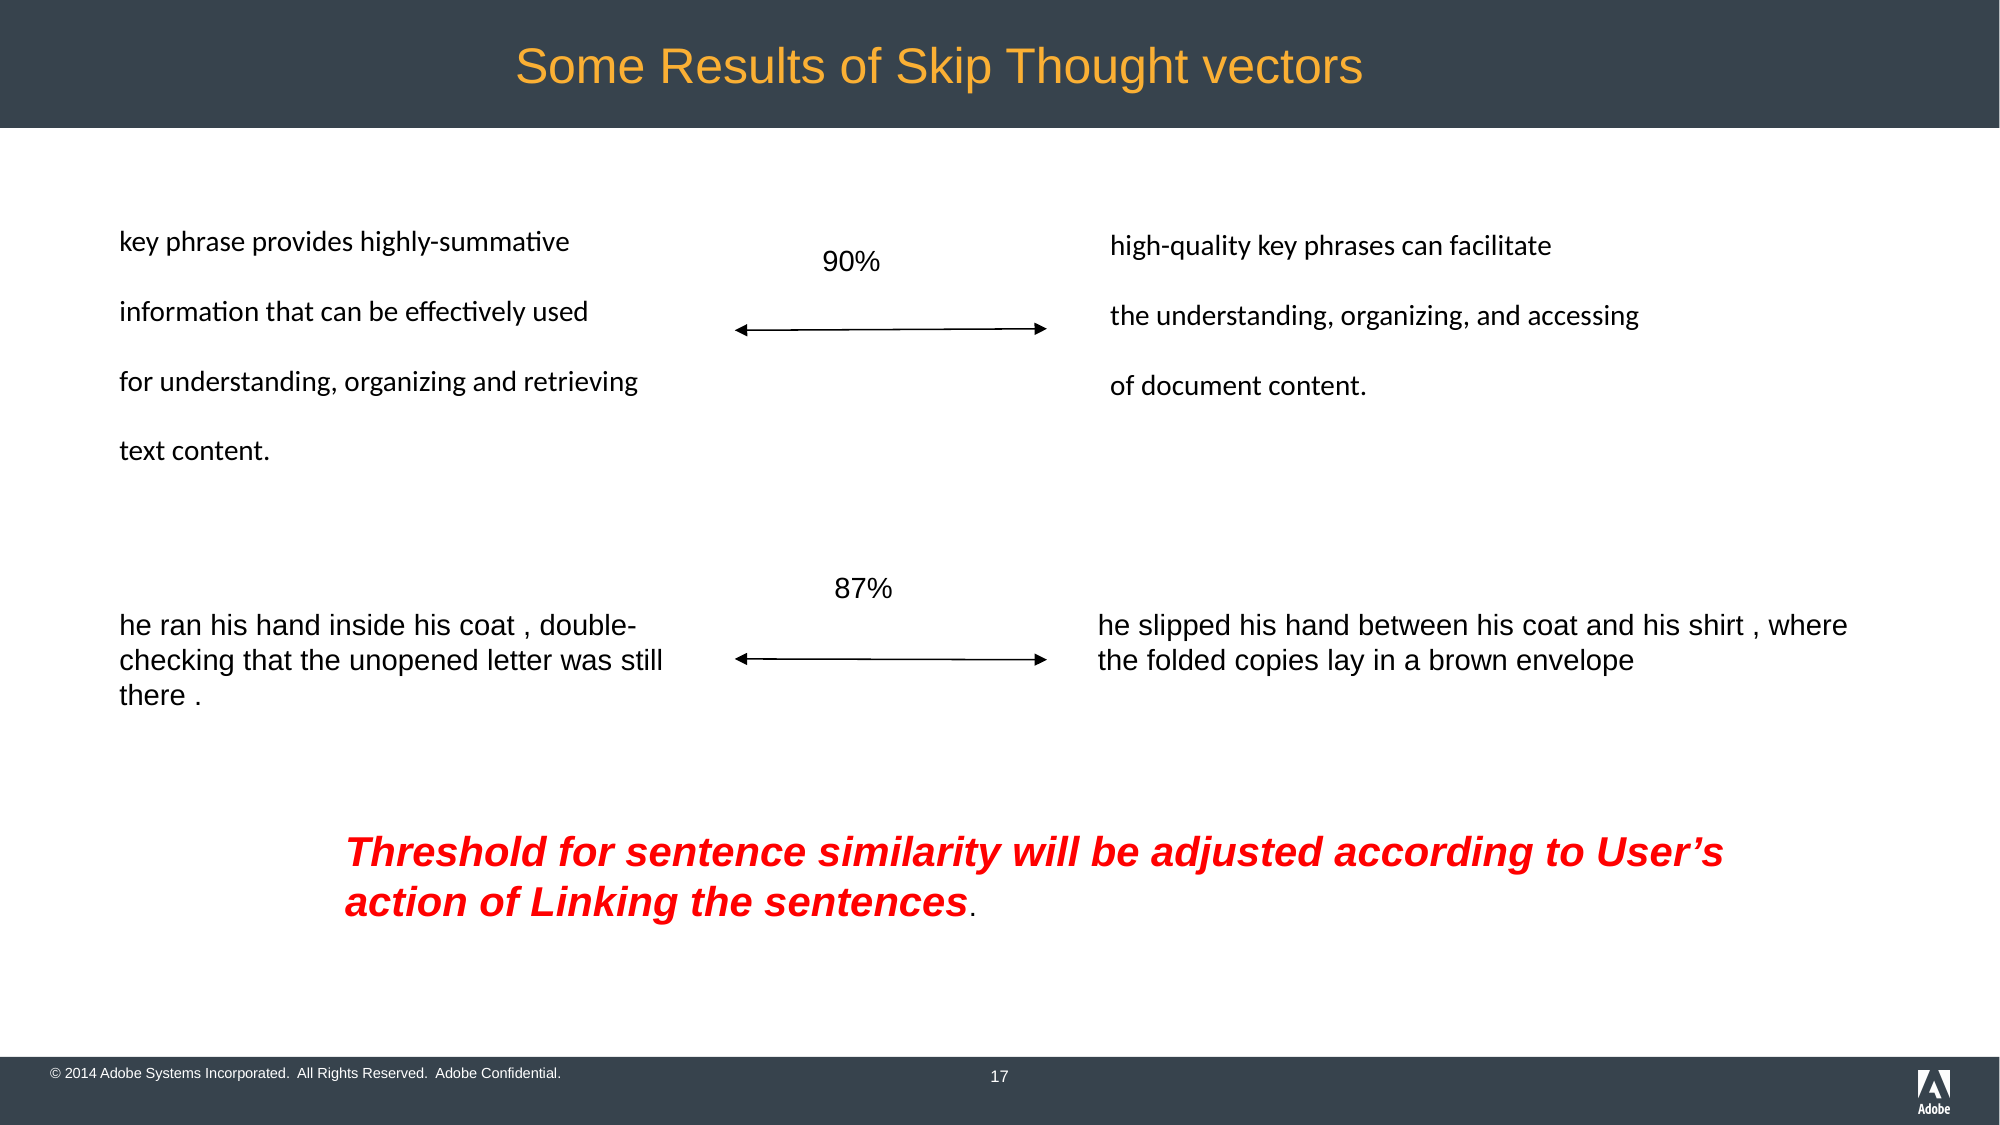

# Some Results of Skip Thought vectors
﻿key phrase provides highly-summative
information that can be effectively used
for understanding, organizing and retrieving
text content.
high-quality key phrases can facilitate
the understanding, organizing, and accessing
of document content.
90%
87%
he ran his hand inside his coat , double-checking that the unopened letter was still there .
he slipped his hand between his coat and his shirt , where the folded copies lay in a brown envelope
Threshold for sentence similarity will be adjusted according to User’s action of Linking the sentences.
17